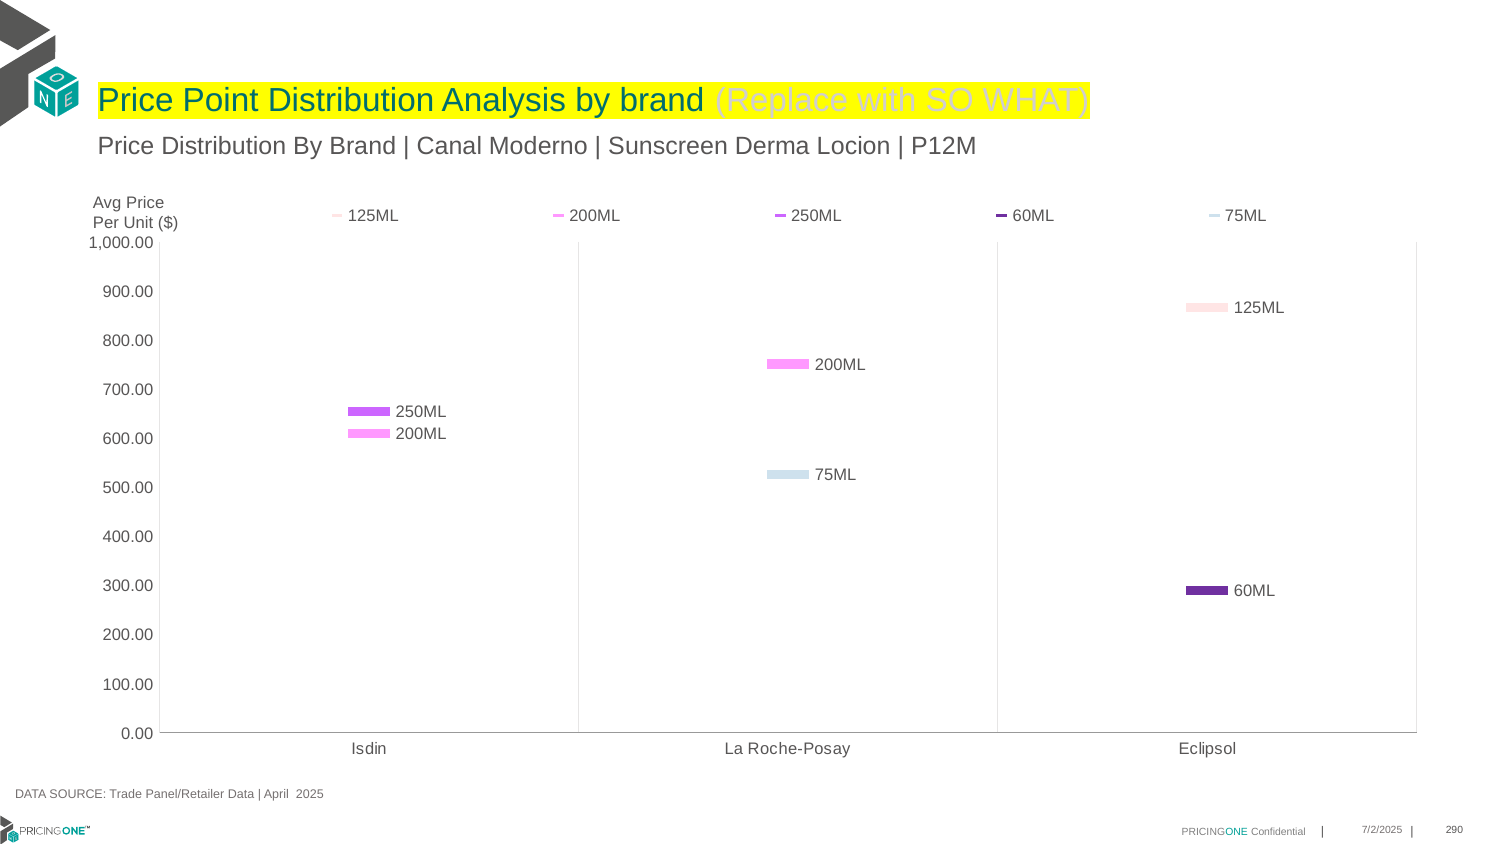

# Price Point Distribution Analysis by brand (Replace with SO WHAT)
Price Distribution By Brand | Canal Moderno | Sunscreen Derma Locion | P12M

### Chart

| Category | 125ML | 200ML | 250ML | 60ML | 75ML |
|---|---|---|---|---|---|
| Isdin | None | 610.0942 | 654.7646 | None | None |
| La Roche-Posay | None | 751.4068 | None | None | 526.7273 |
| Eclipsol | 866.5641 | None | None | 290.3825 | None |
Avg Price
Per Unit ($)
DATA SOURCE: Trade Panel/Retailer Data | April  2025
7/2/2025
290